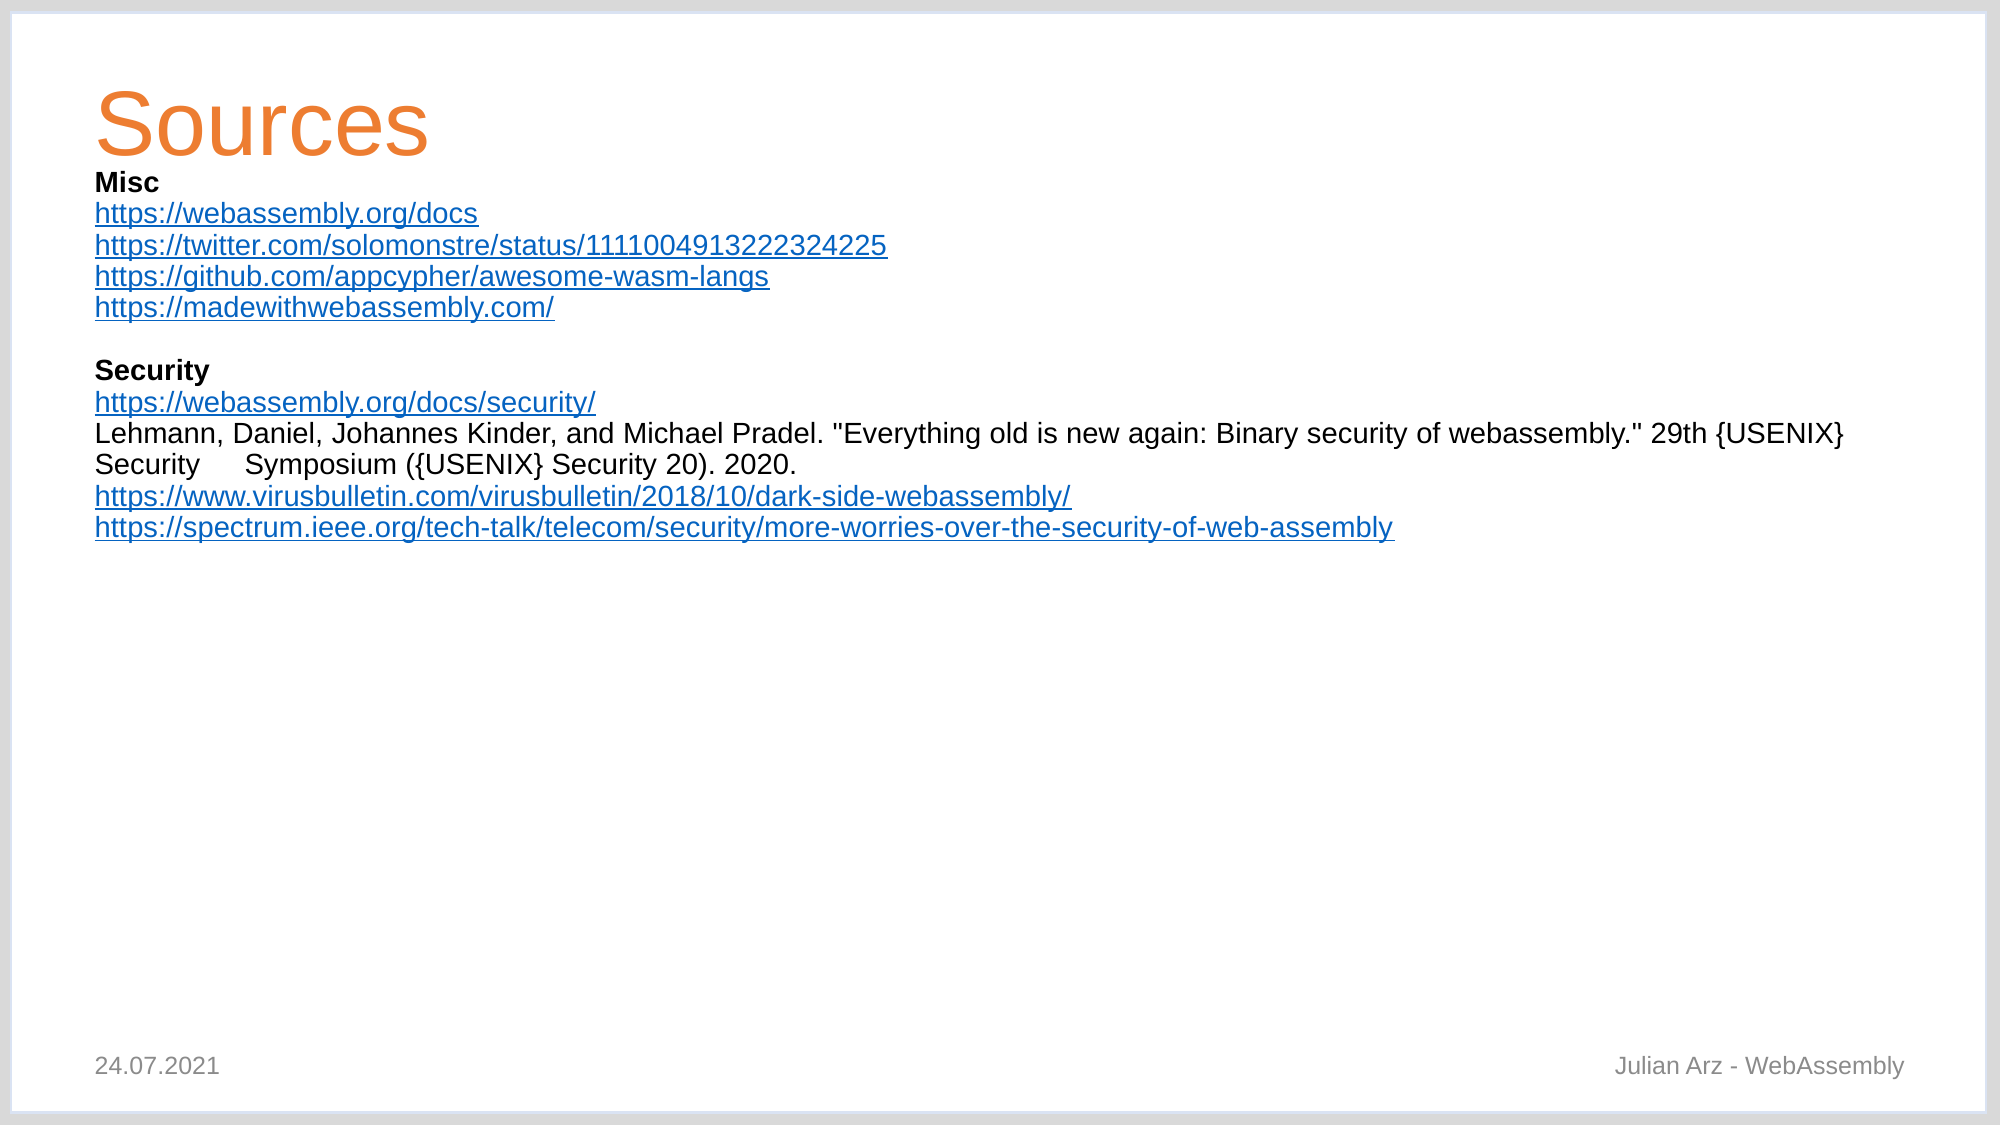

# Sources
Misc
https://webassembly.org/docs
https://twitter.com/solomonstre/status/1111004913222324225
https://github.com/appcypher/awesome-wasm-langs
https://madewithwebassembly.com/

Security
https://webassembly.org/docs/security/
Lehmann, Daniel, Johannes Kinder, and Michael Pradel. "Everything old is new again: Binary security of webassembly." 29th {USENIX} Security 	Symposium ({USENIX} Security 20). 2020.
https://www.virusbulletin.com/virusbulletin/2018/10/dark-side-webassembly/
https://spectrum.ieee.org/tech-talk/telecom/security/more-worries-over-the-security-of-web-assembly

Julian Arz - WebAssembly
24.07.2021